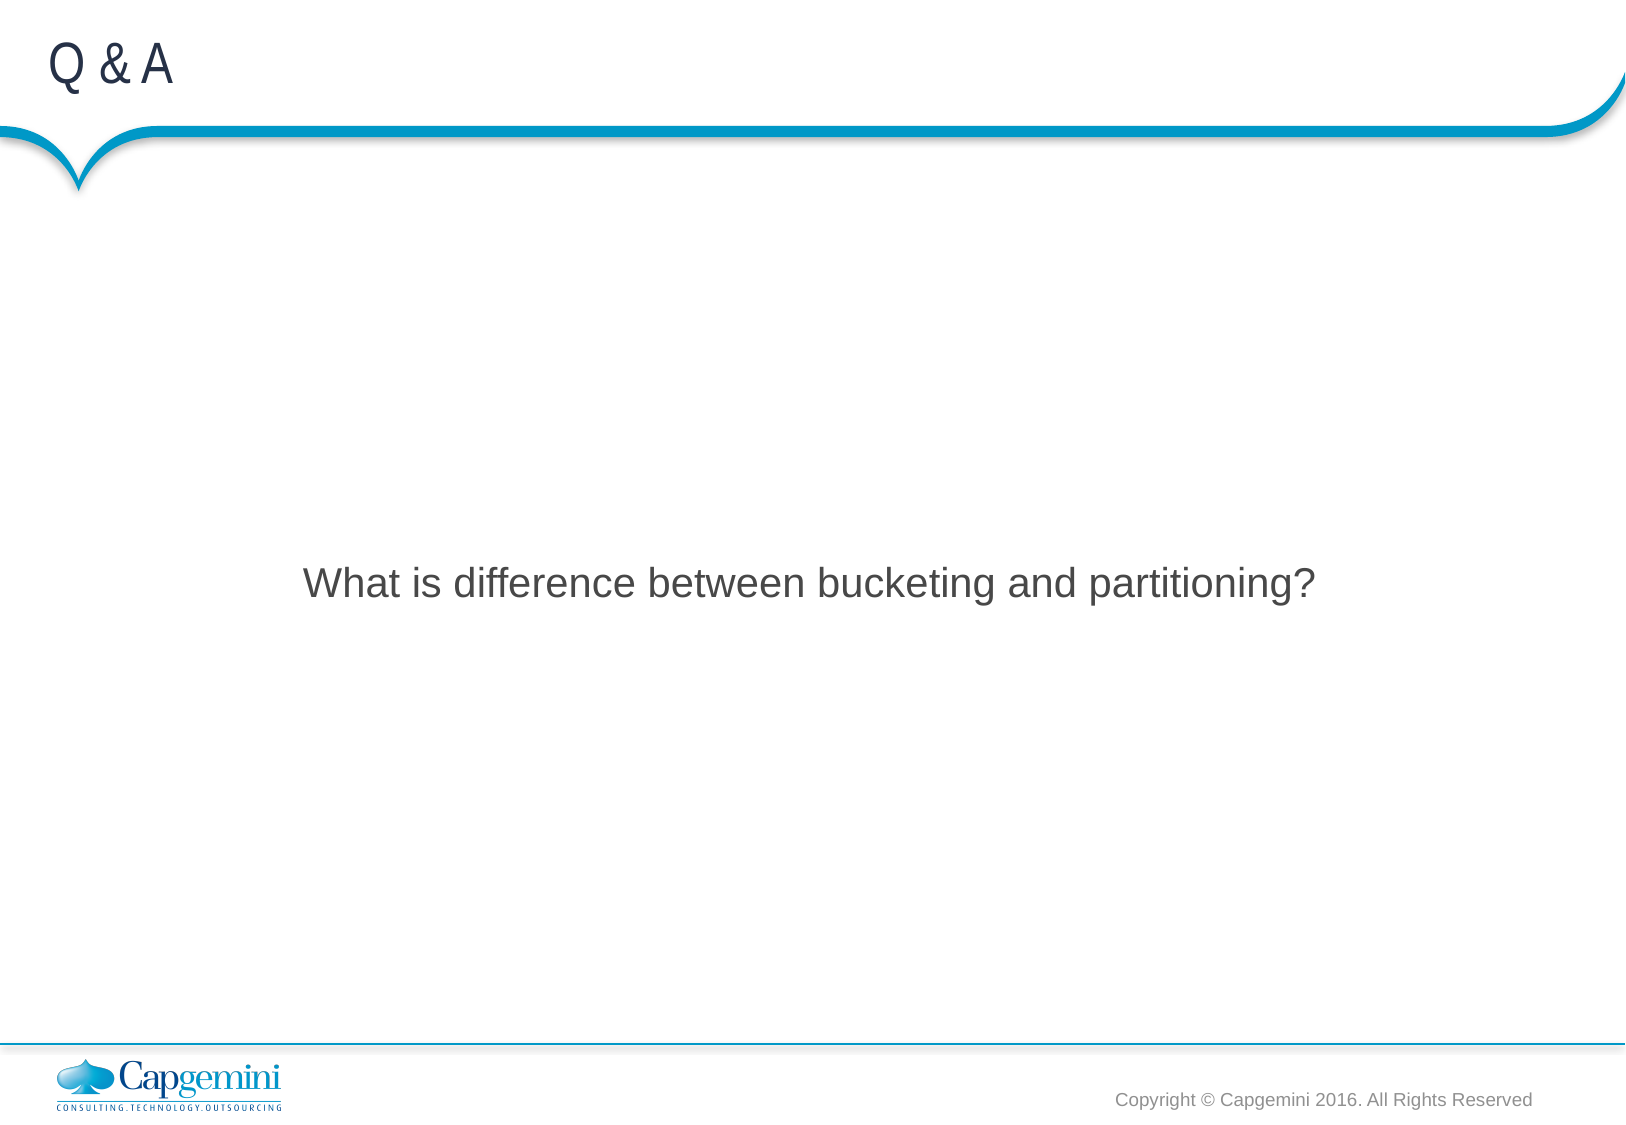

# Q & A

What is difference between bucketing and partitioning?